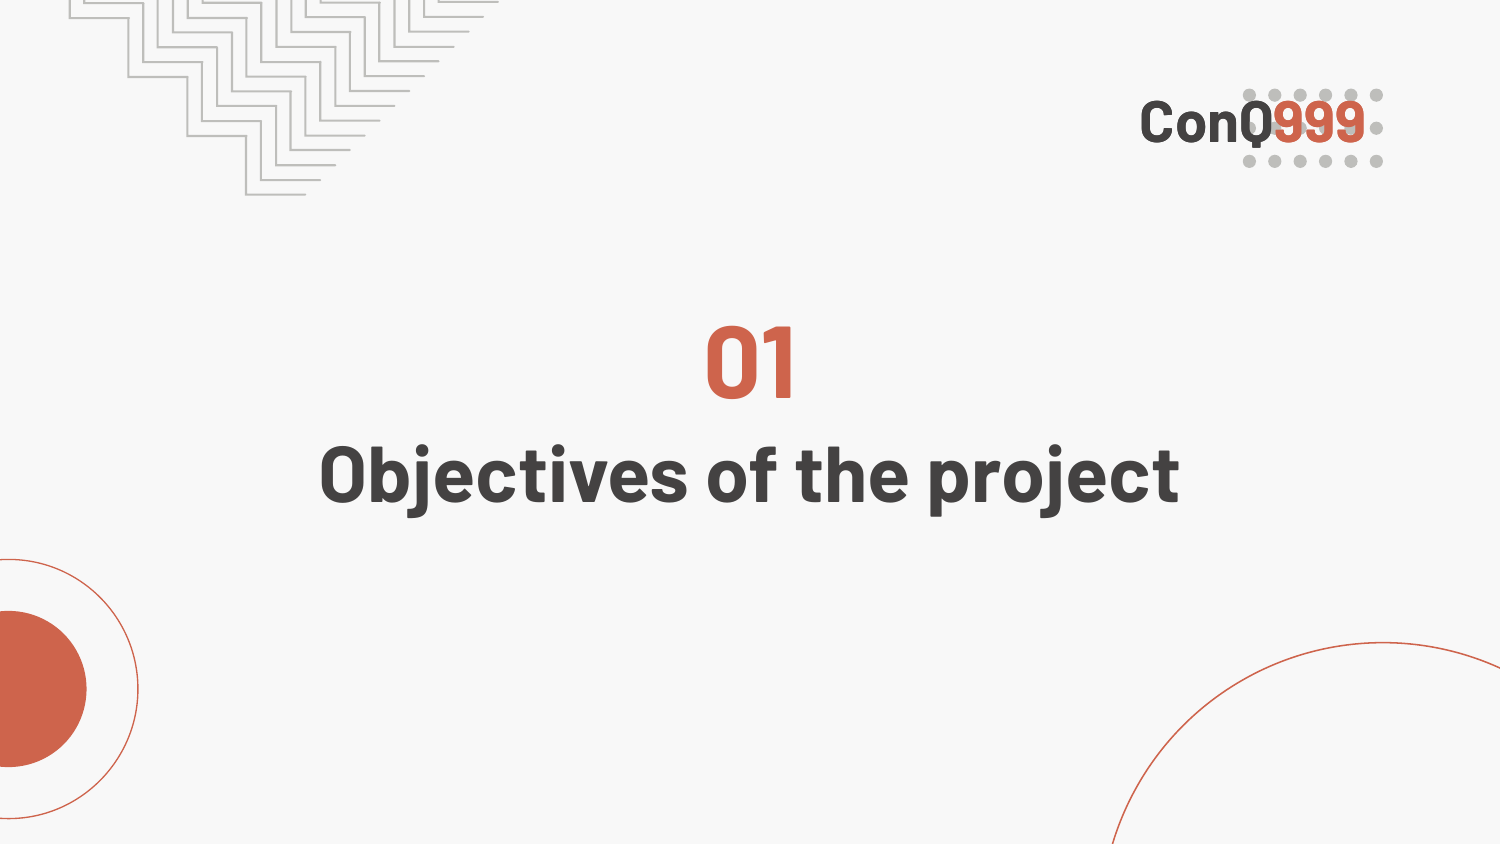

ConQ999

01
# Objectives of the project